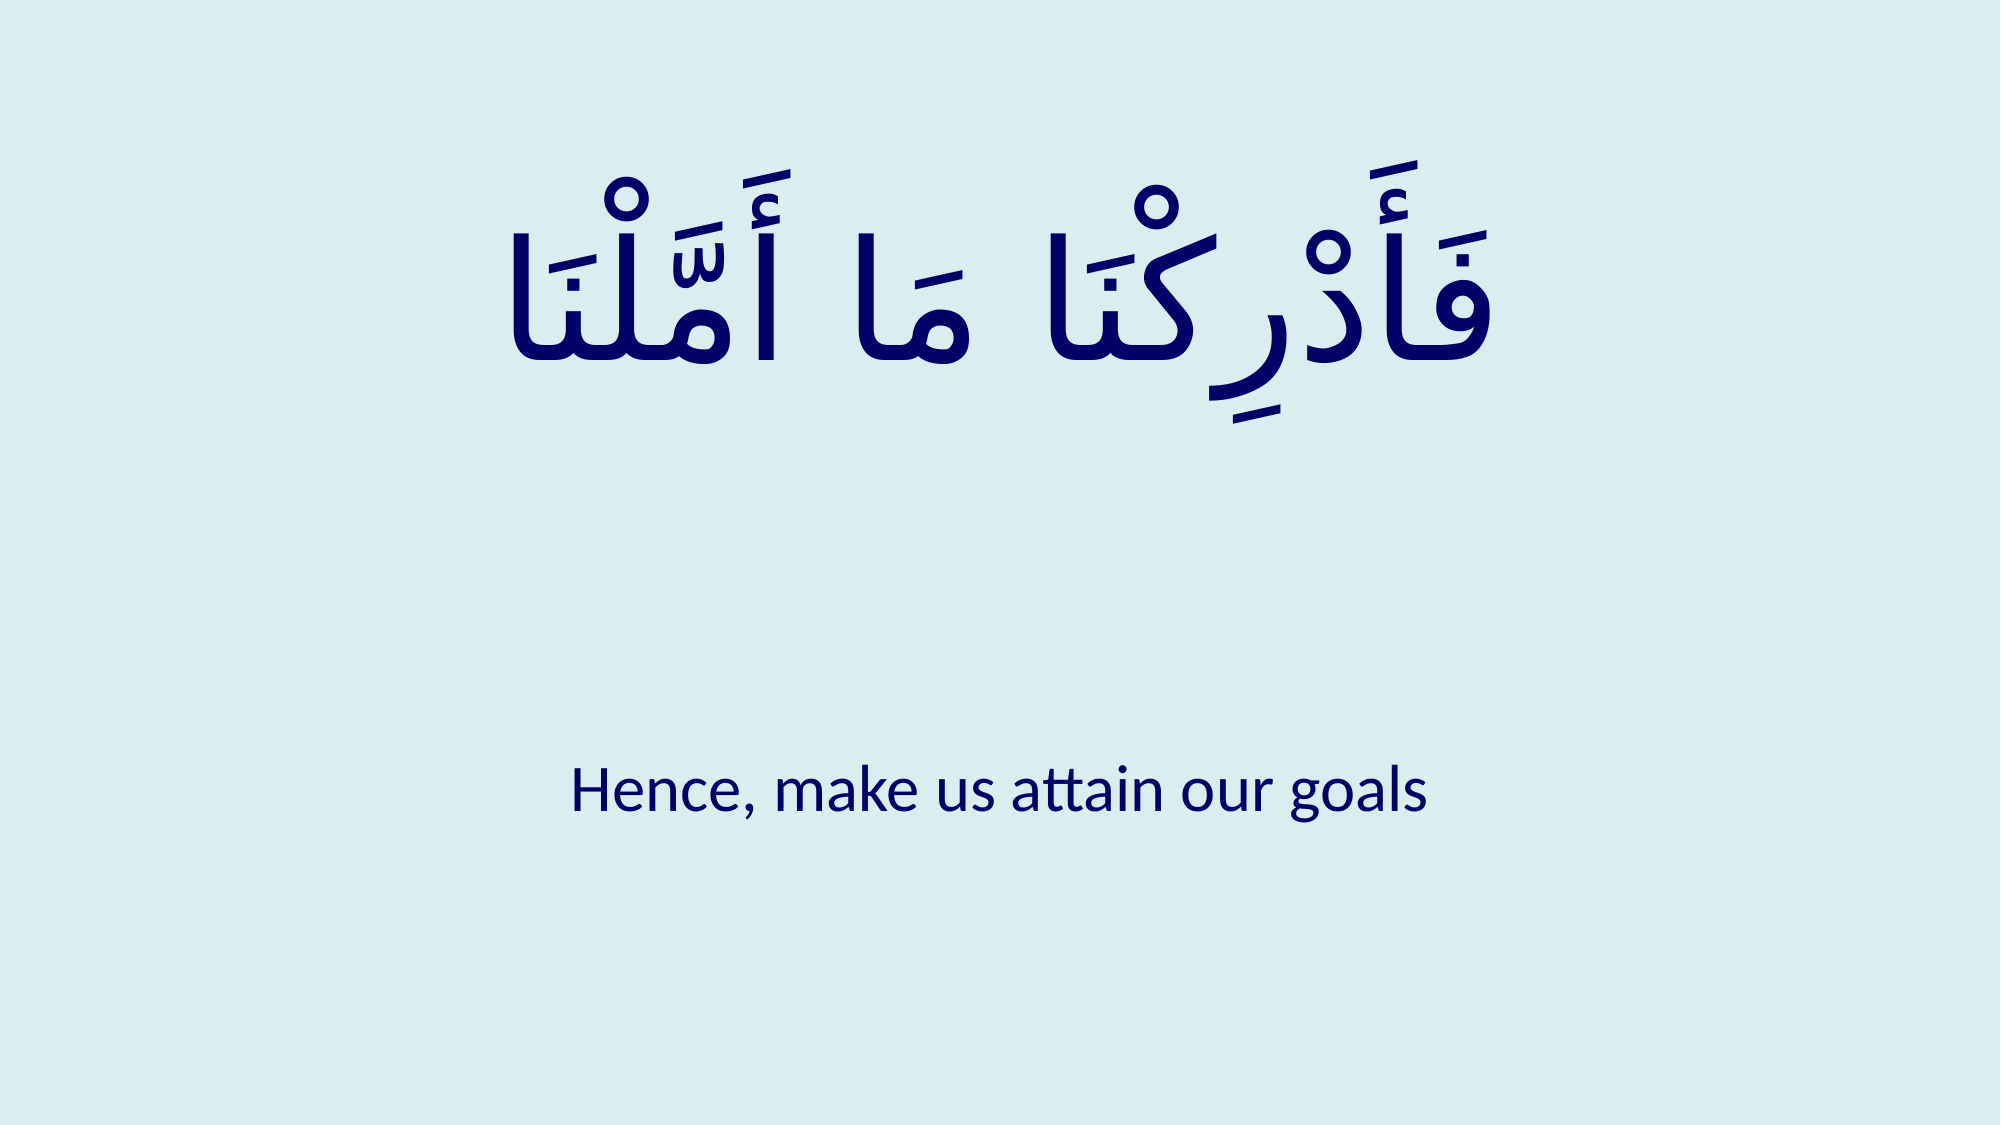

# فَأَدْرِكْنَا مَا أَمَّلْنَا
Hence, make us attain our goals